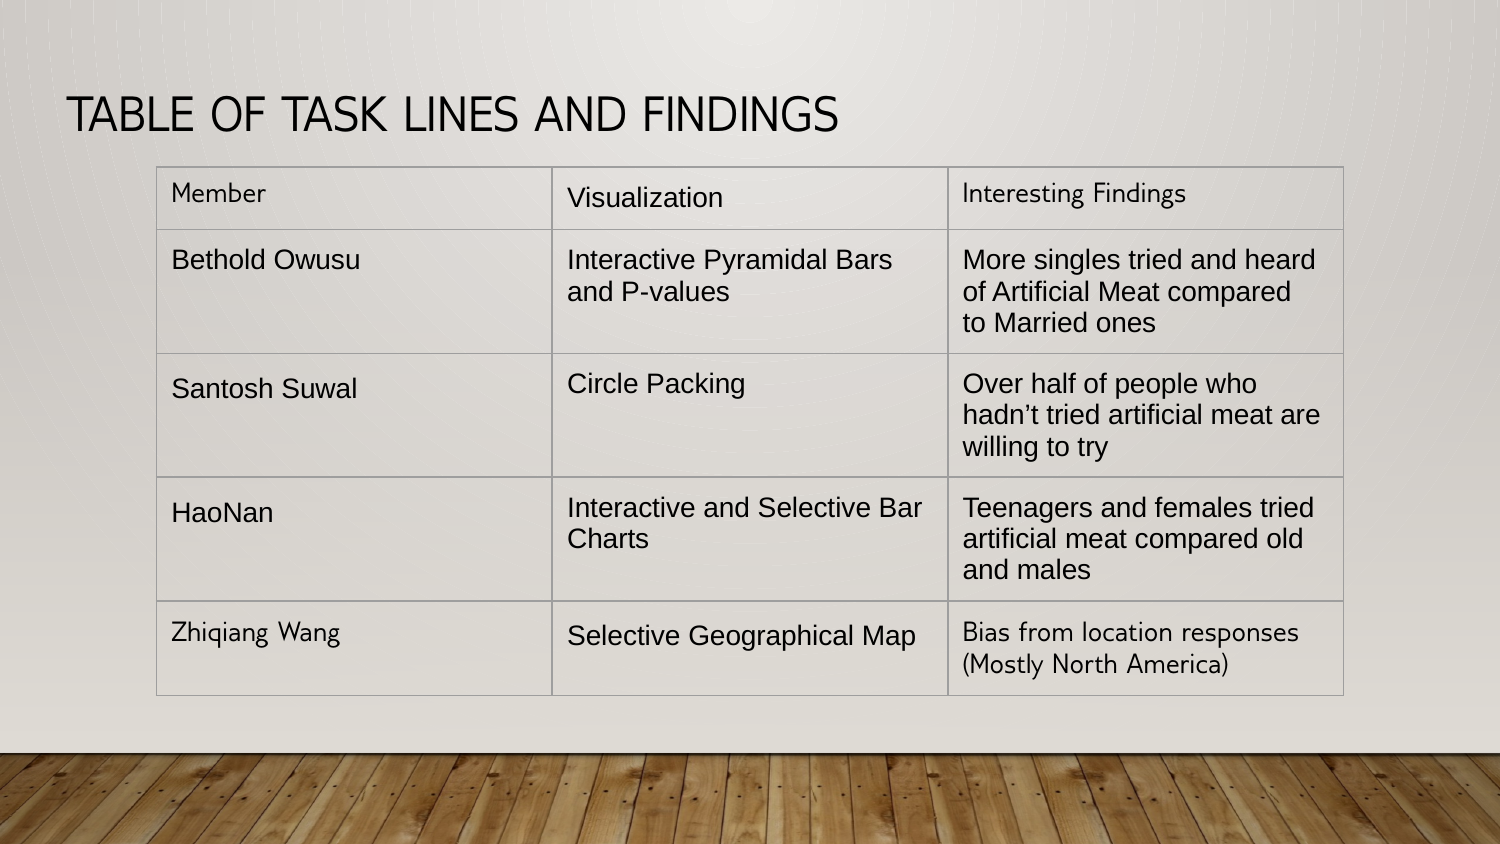

# Table of Task Lines and Findings
| Member | Visualization | Interesting Findings |
| --- | --- | --- |
| Bethold Owusu | Interactive Pyramidal Bars and P-values | More singles tried and heard of Artificial Meat compared to Married ones |
| Santosh Suwal | Circle Packing | Over half of people who hadn’t tried artificial meat are willing to try |
| HaoNan | Interactive and Selective Bar Charts | Teenagers and females tried artificial meat compared old and males |
| Zhiqiang Wang | Selective Geographical Map | Bias from location responses (Mostly North America) |